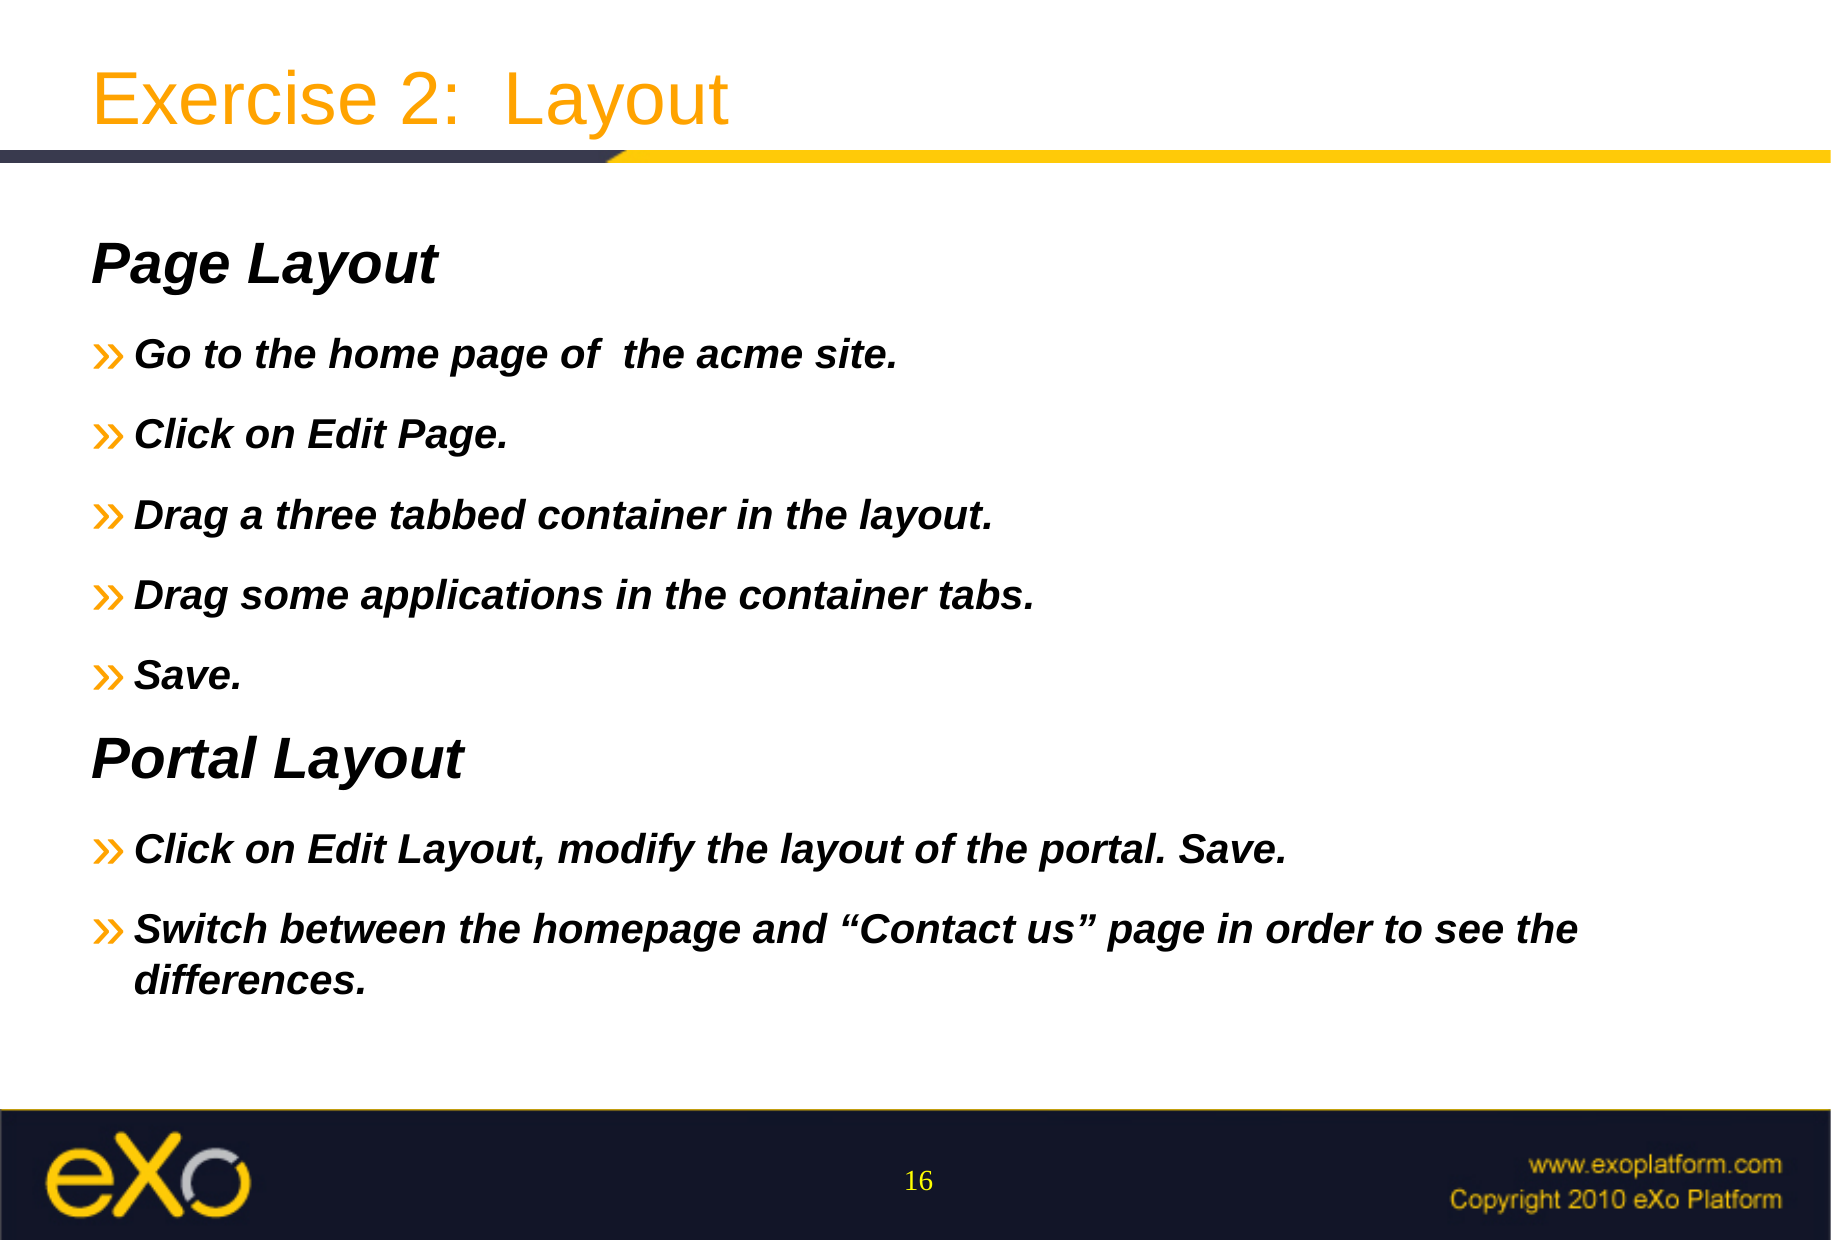

Exercise 2:  Layout
Page Layout
Go to the home page of  the acme site.
Click on Edit Page.
Drag a three tabbed container in the layout.
Drag some applications in the container tabs.
Save.
Portal Layout
Click on Edit Layout, modify the layout of the portal. Save.
Switch between the homepage and “Contact us” page in order to see the differences.